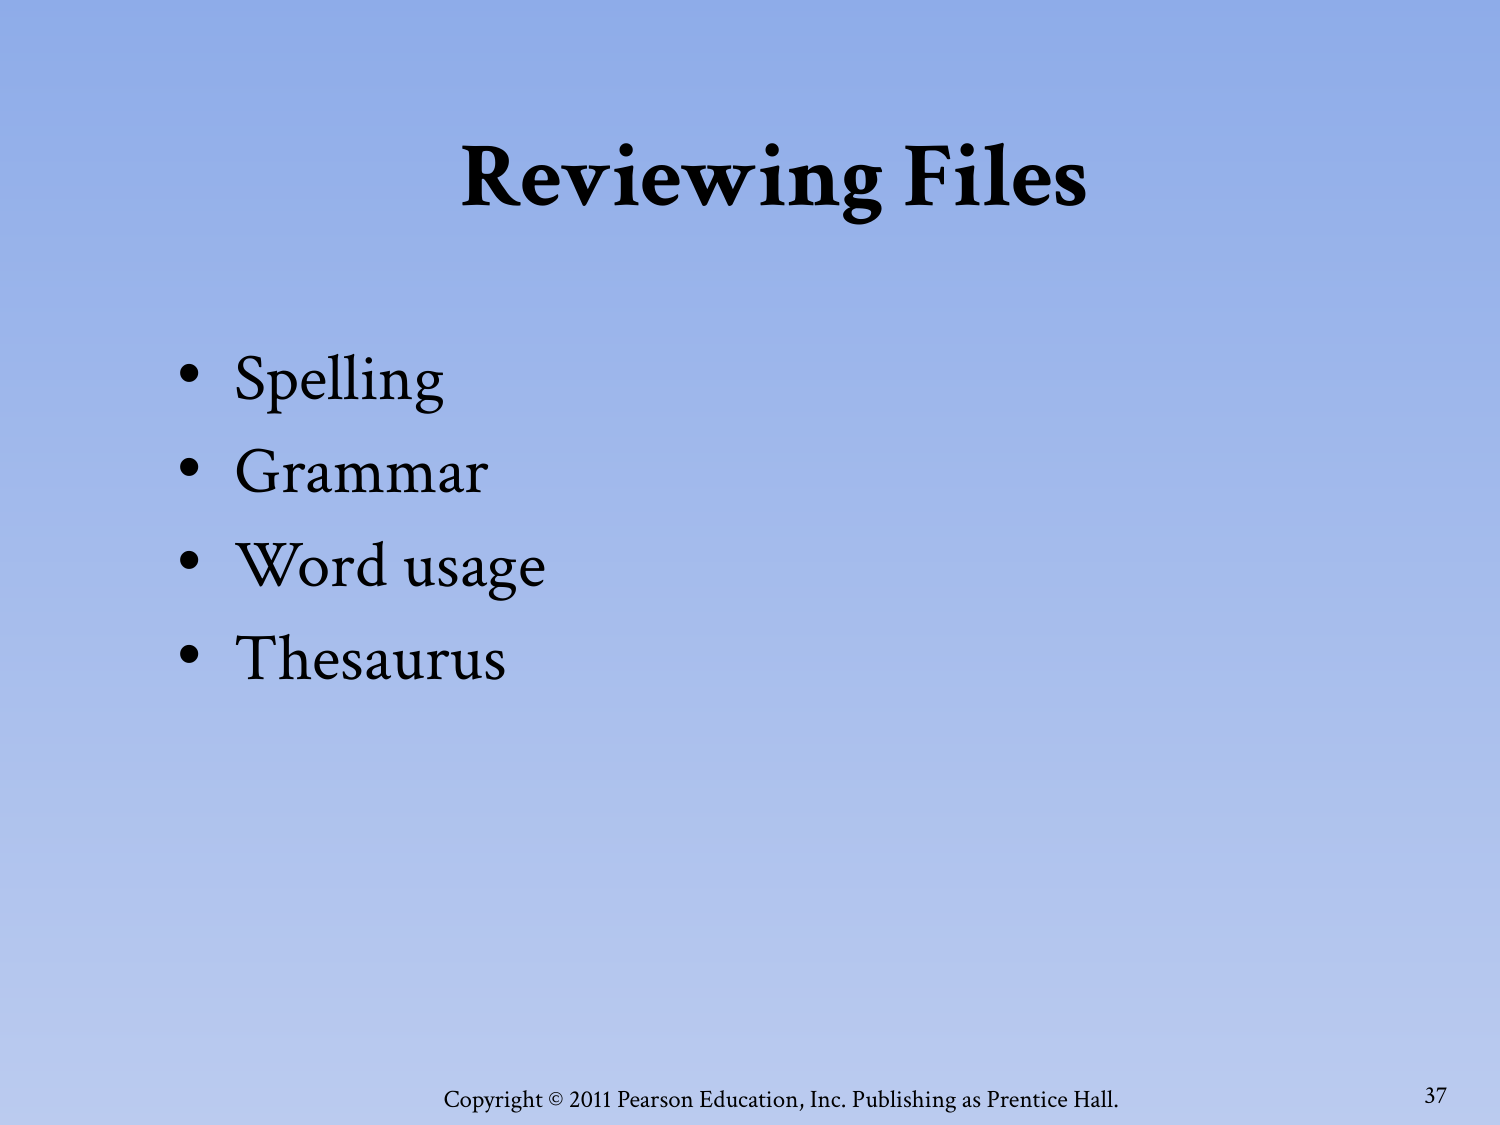

# Reviewing Files
Spelling
Grammar
Word usage
Thesaurus
37